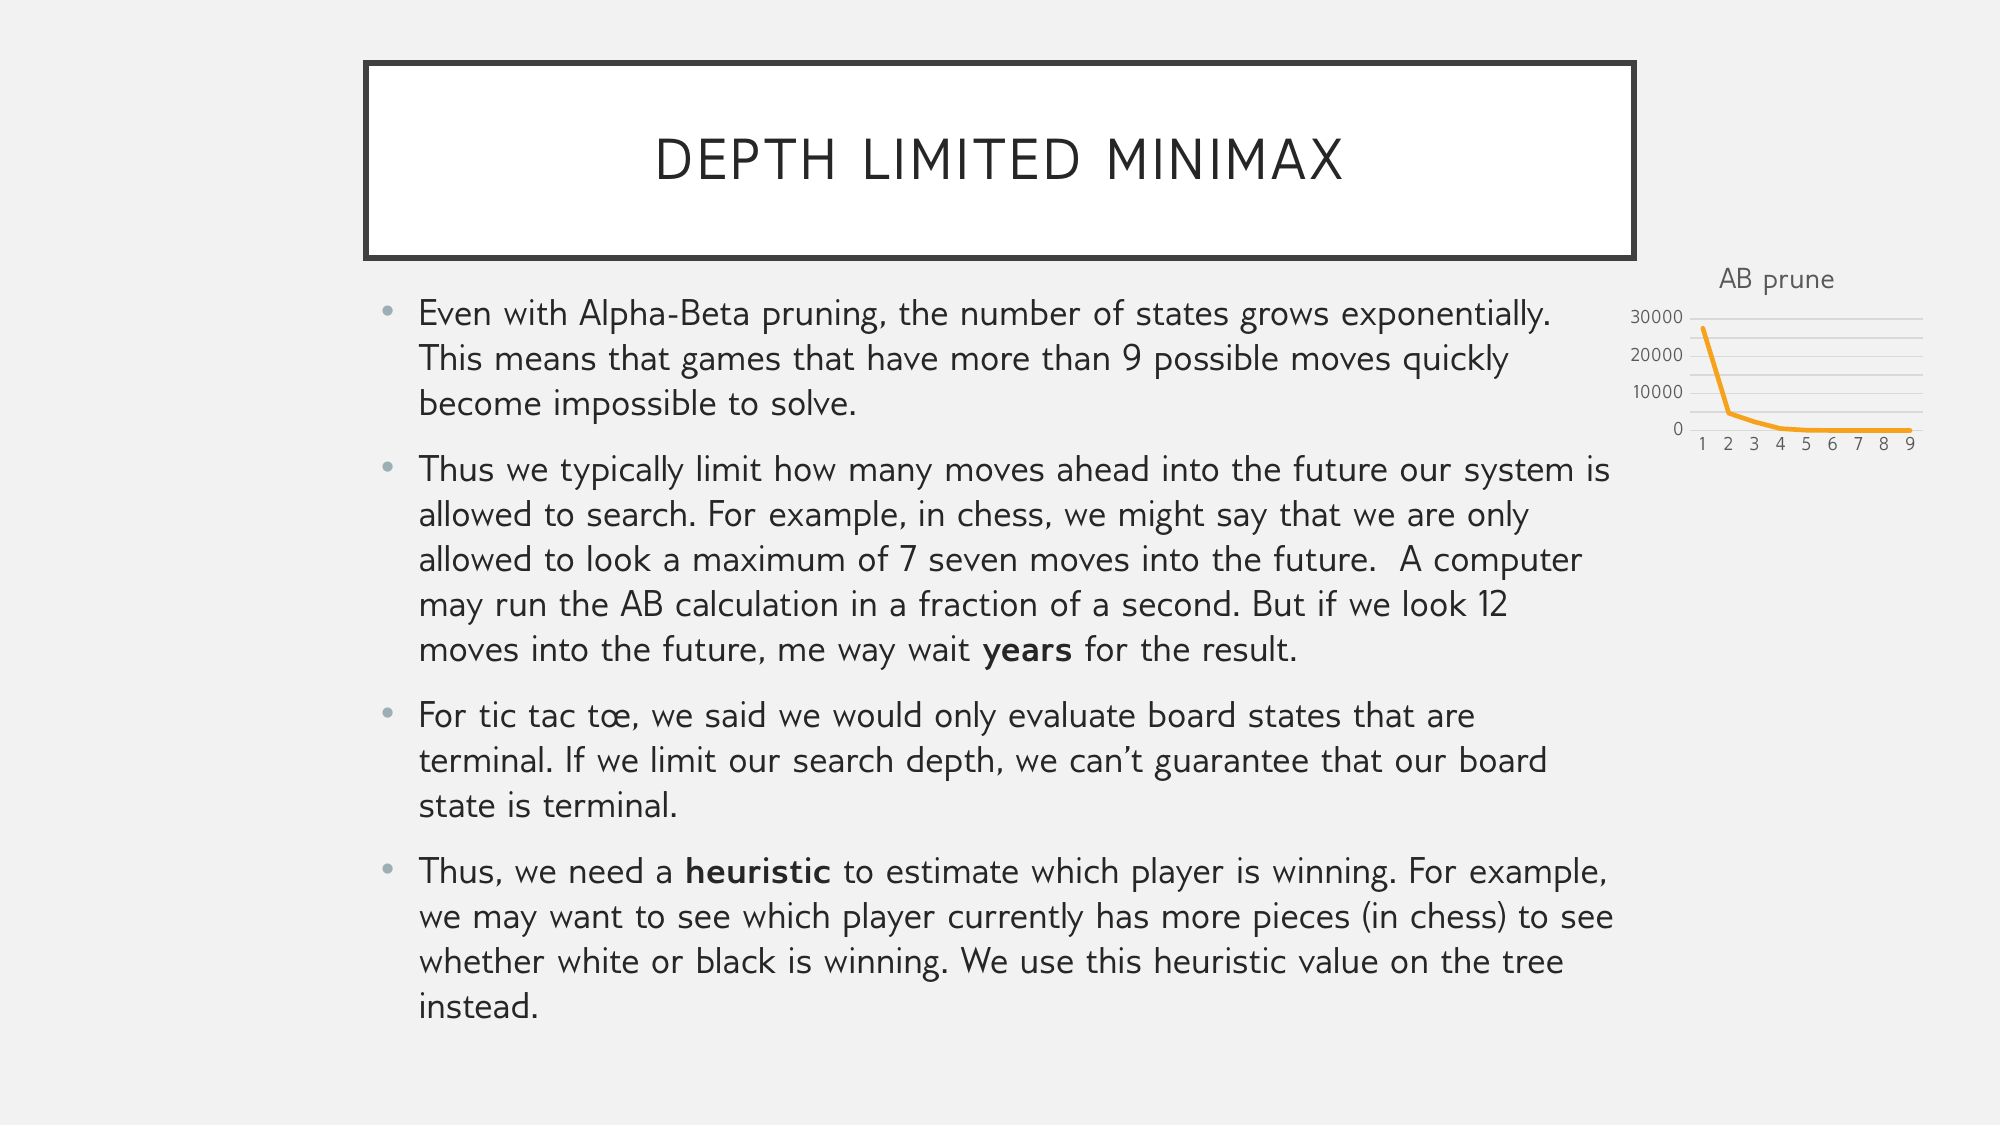

# Depth Limited Minimax

### Chart:

| Category | AB prune |
|---|---|
Even with Alpha-Beta pruning, the number of states grows exponentially. This means that games that have more than 9 possible moves quickly become impossible to solve.
Thus we typically limit how many moves ahead into the future our system is allowed to search. For example, in chess, we might say that we are only allowed to look a maximum of 7 seven moves into the future.  A computer may run the AB calculation in a fraction of a second. But if we look 12 moves into the future, me way wait years for the result.
For tic tac toe, we said we would only evaluate board states that are terminal. If we limit our search depth, we can’t guarantee that our board state is terminal.
Thus, we need a heuristic to estimate which player is winning. For example, we may want to see which player currently has more pieces (in chess) to see whether white or black is winning. We use this heuristic value on the tree instead.